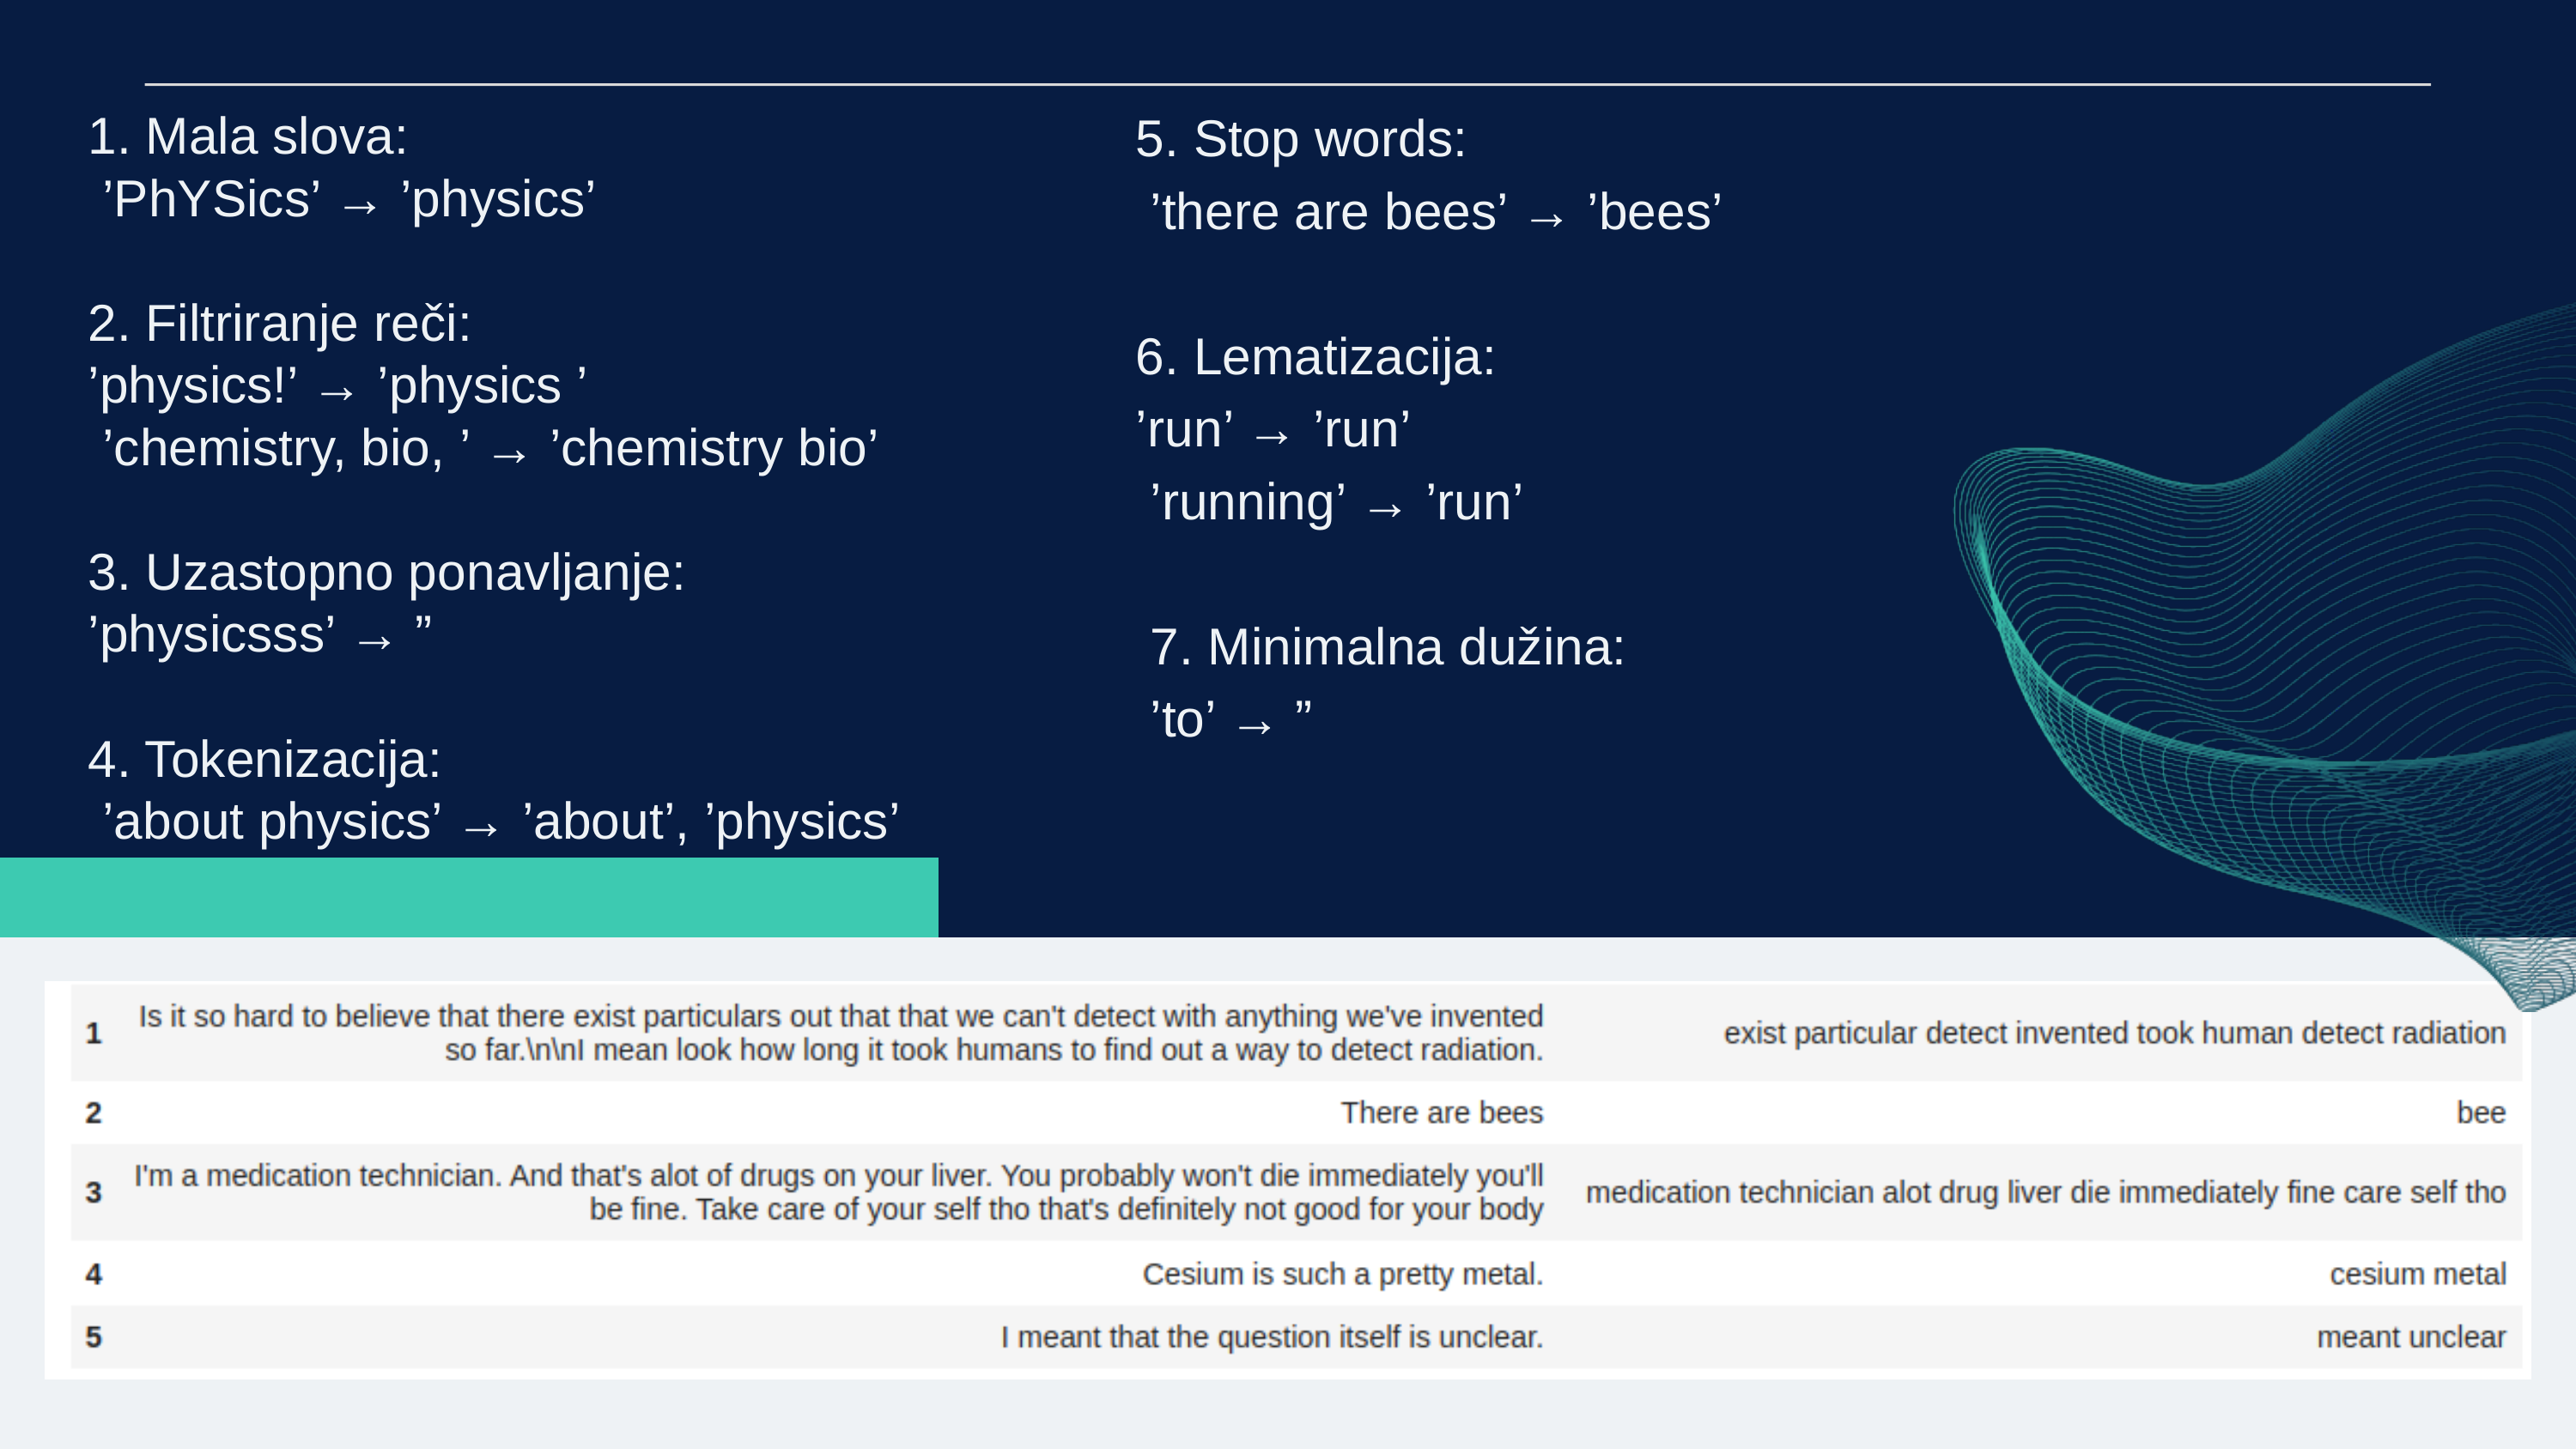

5. Stop words:
 ’there are bees’ → ’bees’

6. Lematizacija:
’run’ → ’run’
 ’running’ → ’run’

 7. Minimalna dužina:
 ’to’ → ”
1. Mala slova:
 ’PhYSics’ → ’physics’

2. Filtriranje reči:
’physics!’ → ’physics ’
 ’chemistry, bio, ’ → ’chemistry bio’

3. Uzastopno ponavljanje:
’physicsss’ → ”

4. Tokenizacija:
 ’about physics’ → ’about’, ’physics’

Pretprocesiranje